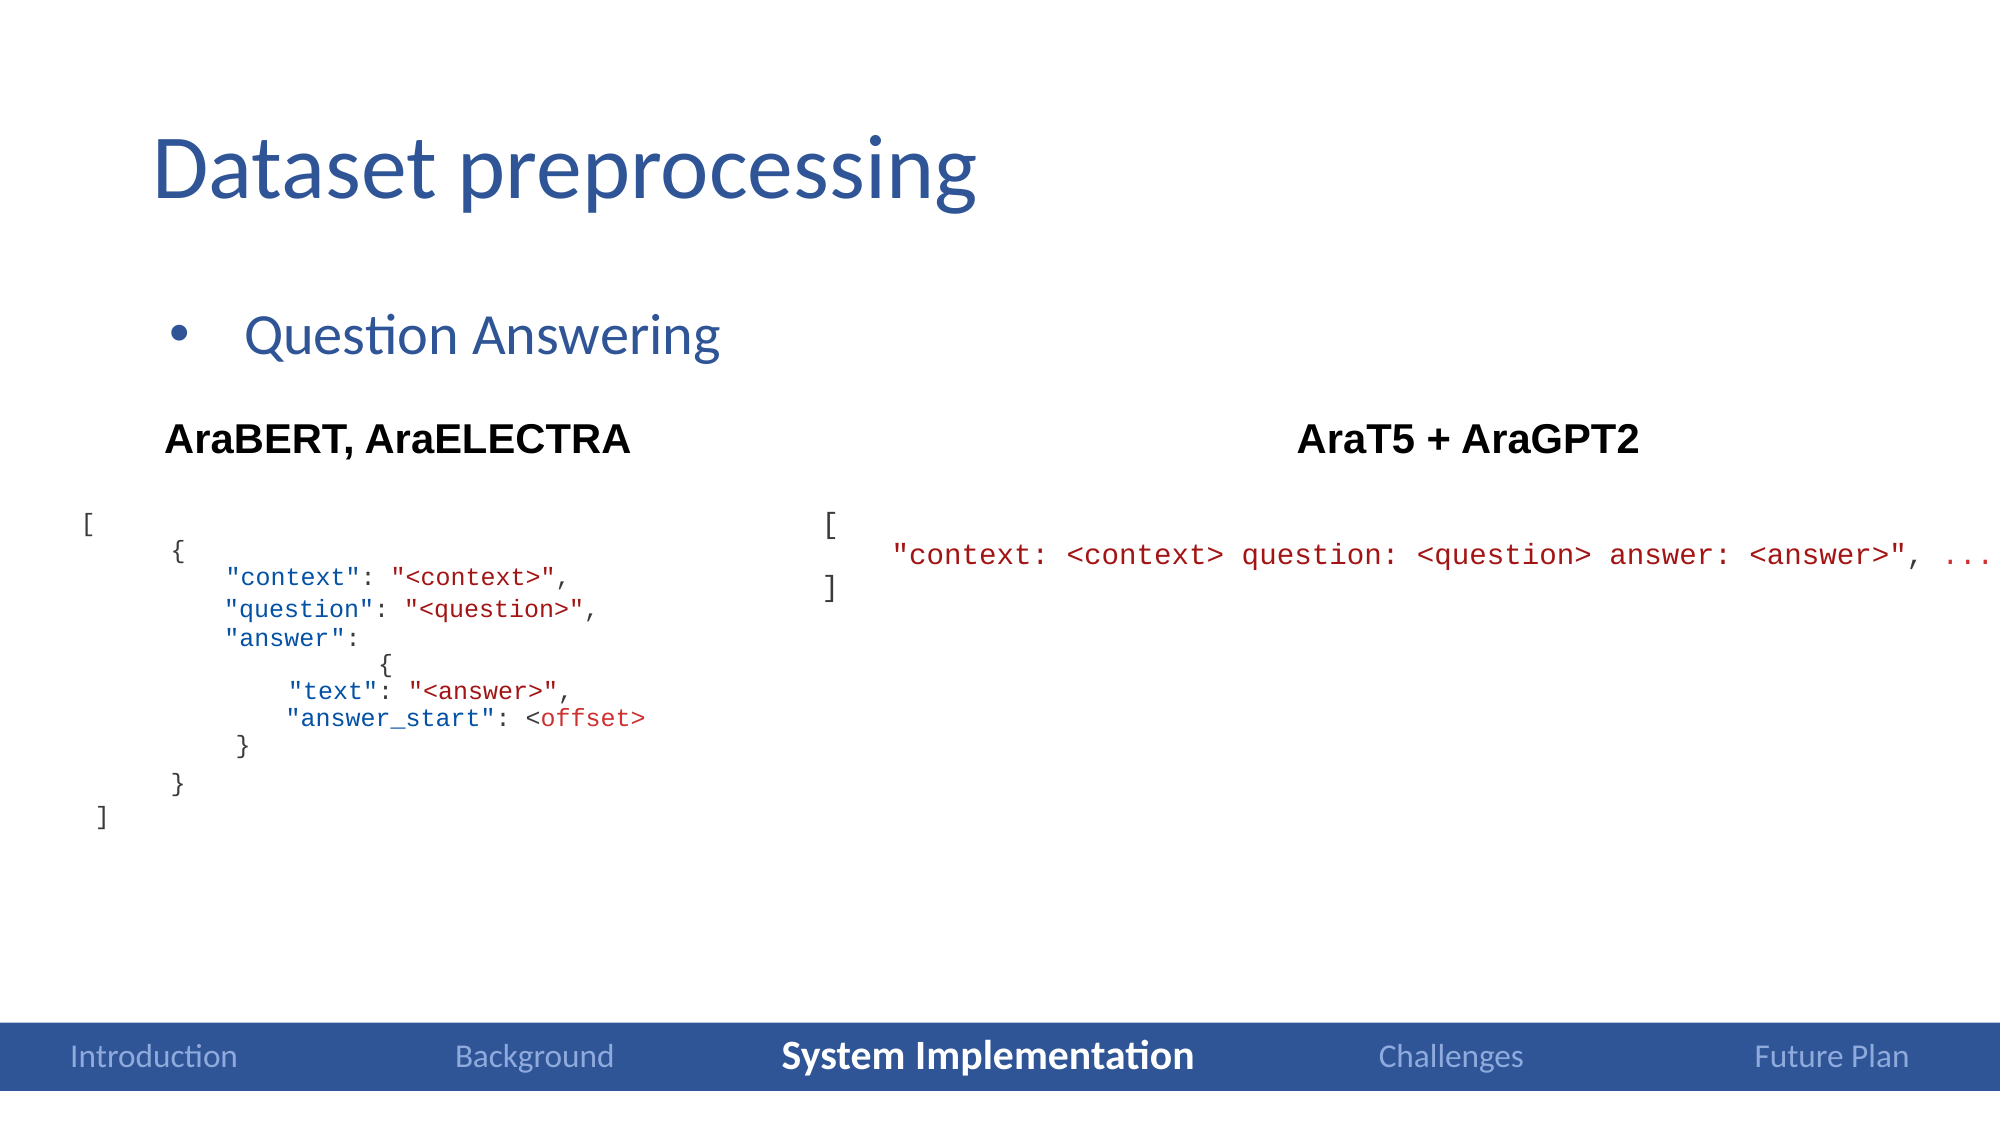

Dataset preprocessing
Question Answering
AraBERT, AraELECTRA
AraT5 + AraGPT2
{
    "data": [
        {
            "title": "document id",
            "paragraphs": [
                {
                    "context": "<context>",
                    "qas": [
                        {
                            "question": "<question>",
                            "id": "<uuid>",
                            "answers": [
                                {
                                    "text": "<answer>",
                                    "answer_start": <offset>
                                }
                                // more answers
                            ]
                        }
                        // more question-answer pairs
                    ]
                }
                // more paragraphs
            ]
        }
        // more articles/data blocks
    ]
}

[
    "context: <context> question: <question> answer: <answer>", ...
]

System Implementation
Challenges

Future Plan

Background
Introduction